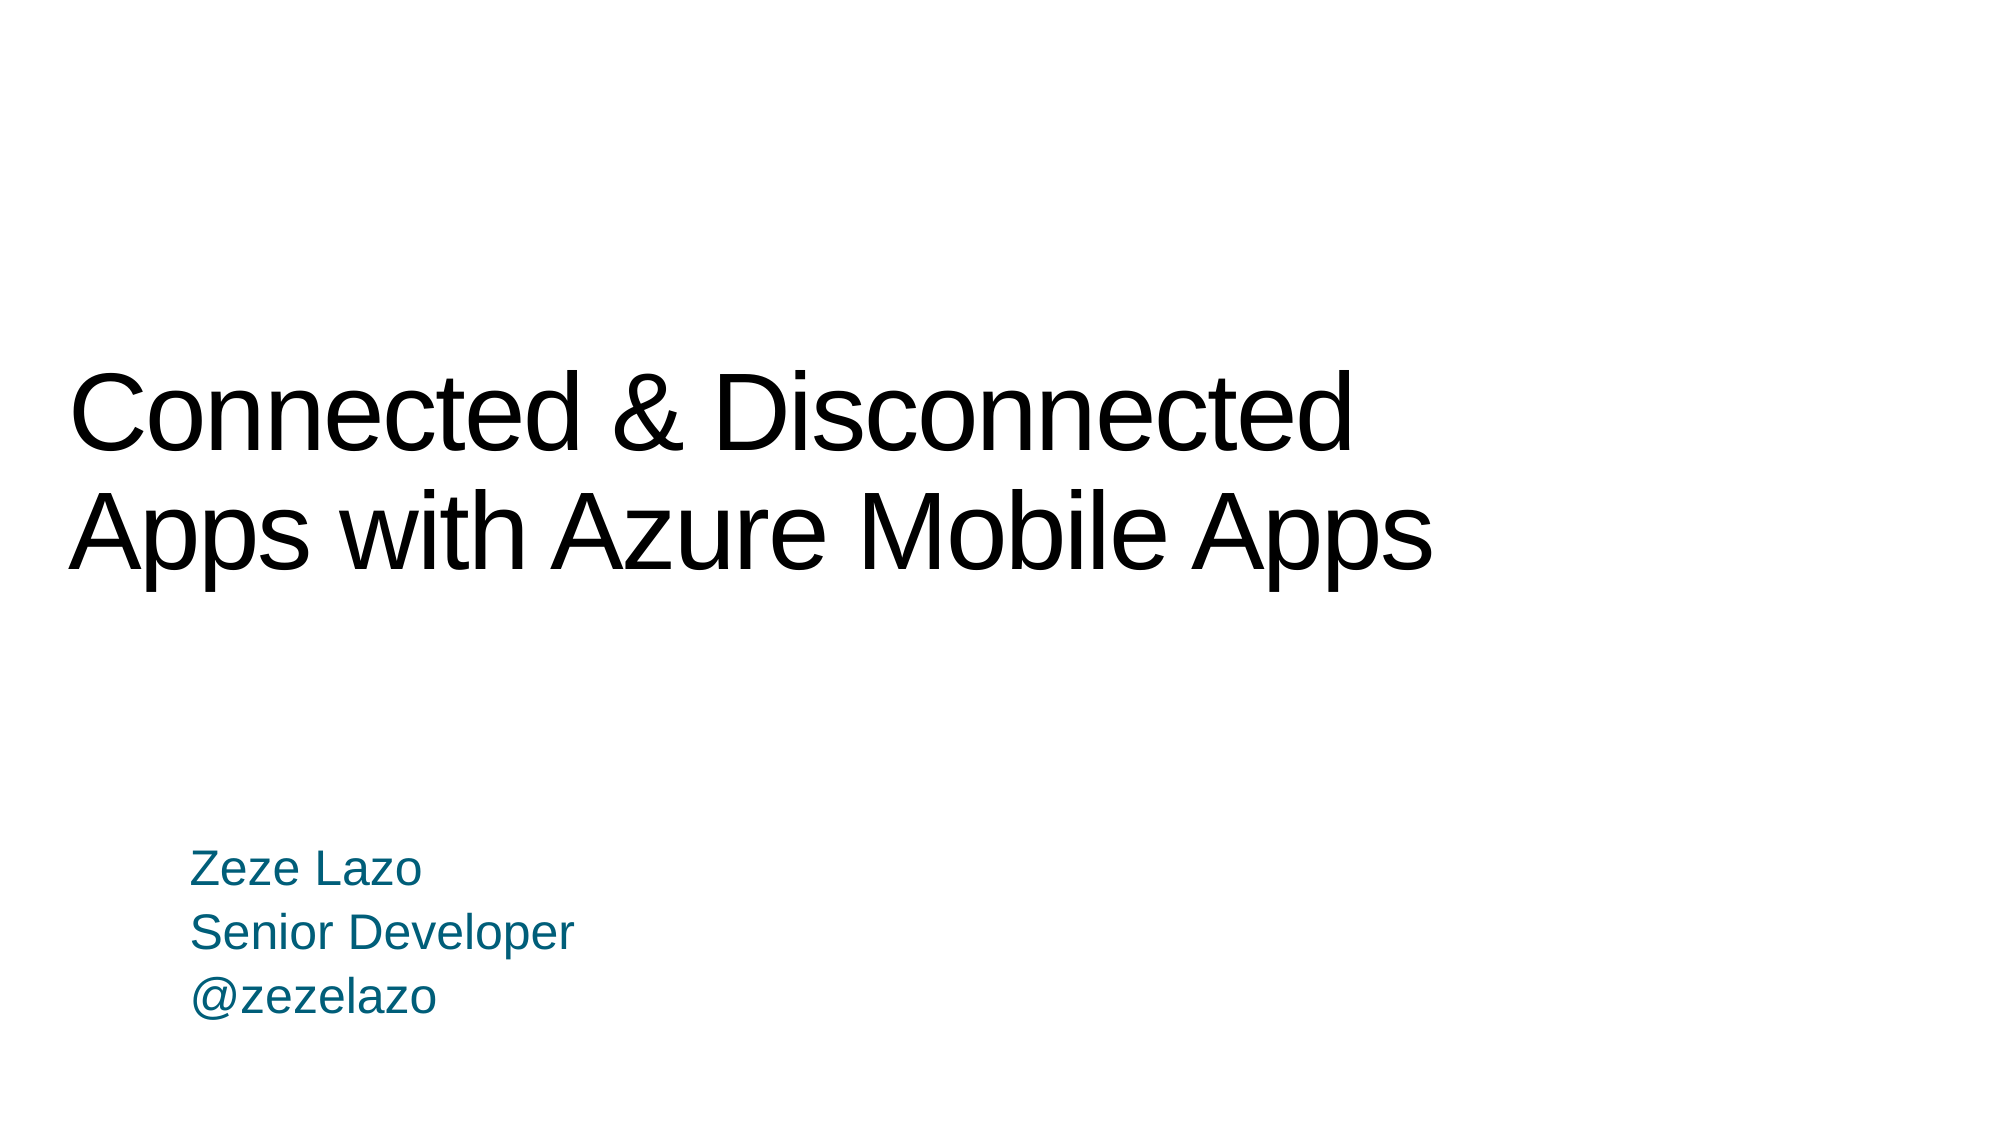

# Connected & Disconnected Apps with Azure Mobile Apps
Zeze Lazo
Senior Developer
@zezelazo